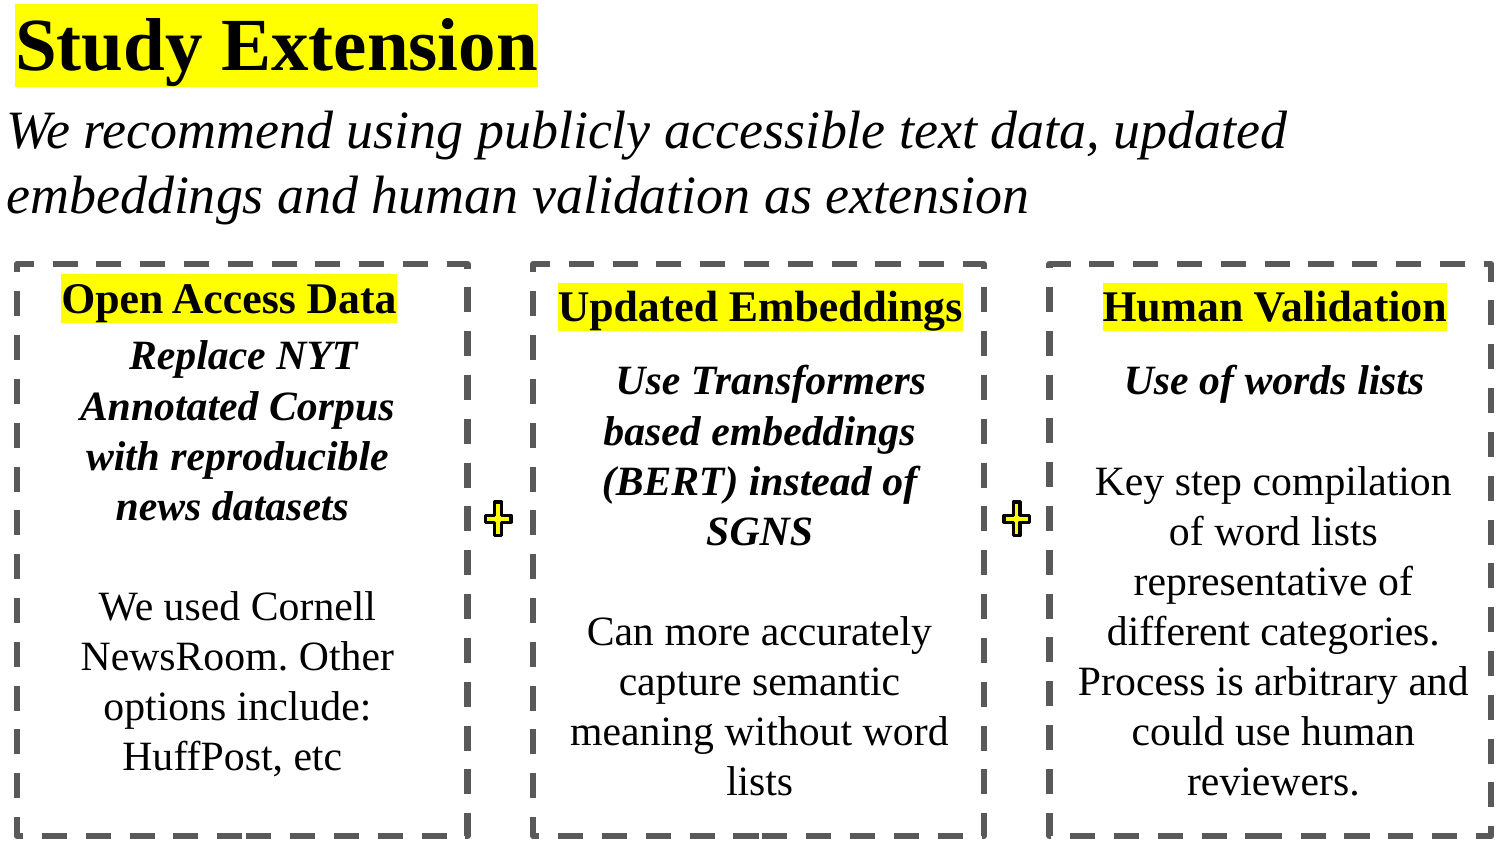

# Study Extension
We recommend using publicly accessible text data, updated embeddings and human validation as extension
Open Access Data
Human Validation
Updated Embeddings

 Replace NYT Annotated Corpus with reproducible news datasets

We used Cornell NewsRoom. Other options include: HuffPost, etc

  Use Transformers based embeddings (BERT) instead of SGNS

Can more accurately capture semantic meaning without word lists

 Use of words lists

Key step compilation of word lists representative of different categories. Process is arbitrary and could use human reviewers.